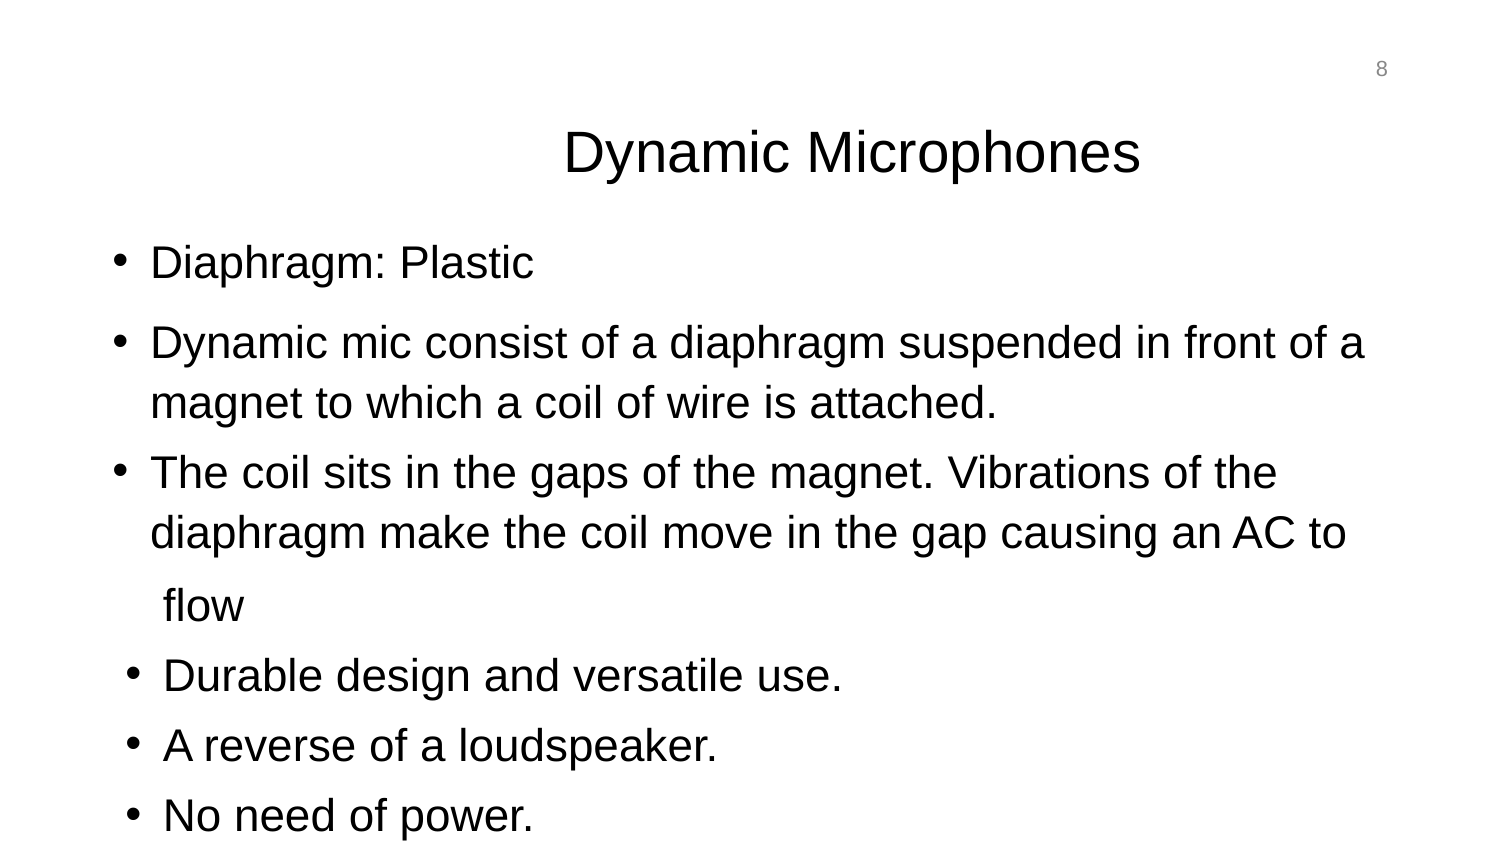

8
# Dynamic Microphones
Diaphragm: Plastic
Dynamic mic consist of a diaphragm suspended in front of a  magnet to which a coil of wire is attached.
The coil sits in the gaps of the magnet. Vibrations of the
diaphragm make the coil move in the gap causing an AC to
flow
Durable design and versatile use.
A reverse of a loudspeaker.
No need of power.